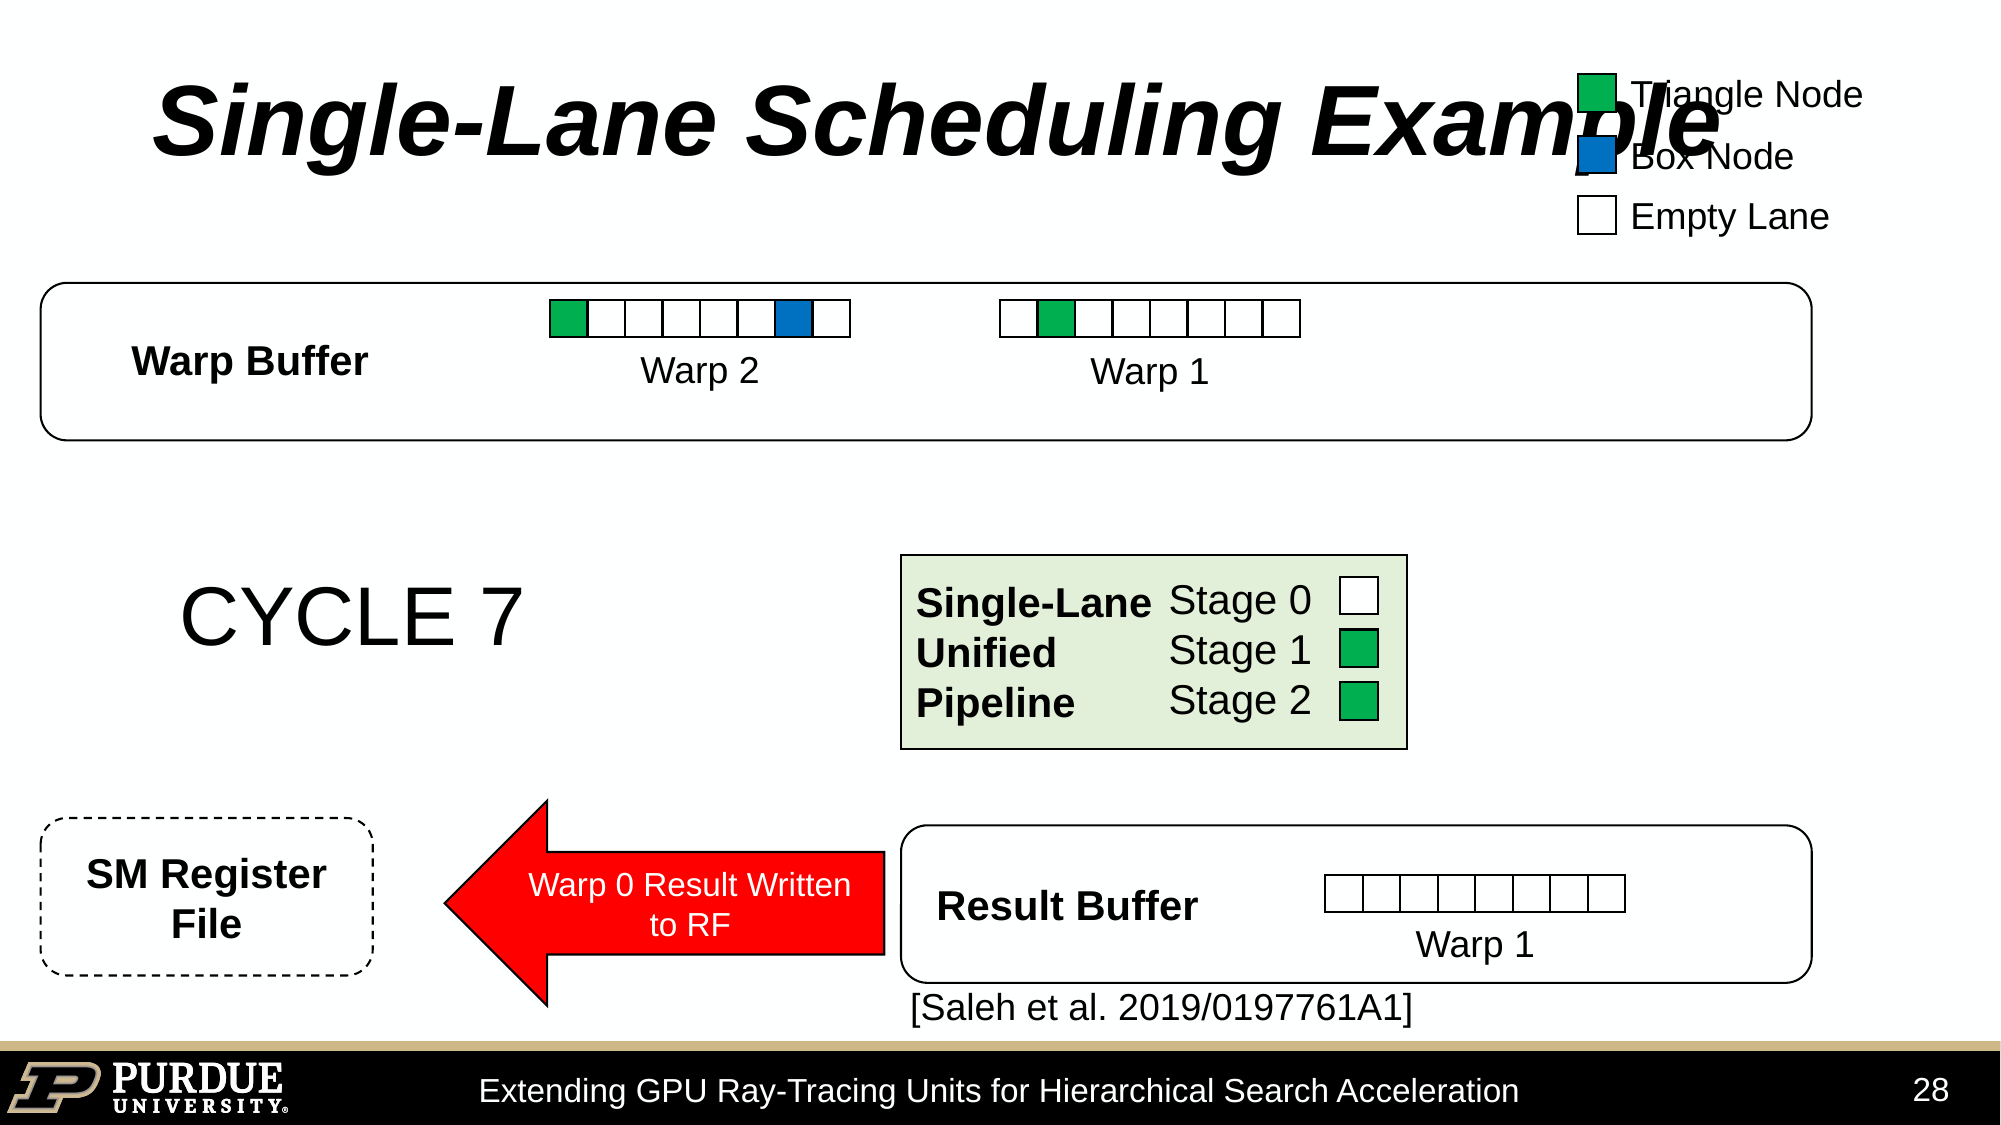

# Single-Lane Scheduling Example
Triangle Node

Box Node

Empty Lane

Warp Buffer
Warp 2
Warp 1
CYCLE 7

Stage 0
Stage 1
Stage 2
Single-Lane Unified Pipeline

Warp 0 Result Written to RF
SM Register File

Result Buffer

Warp 1
[Saleh et al. 2019/0197761A1]
28